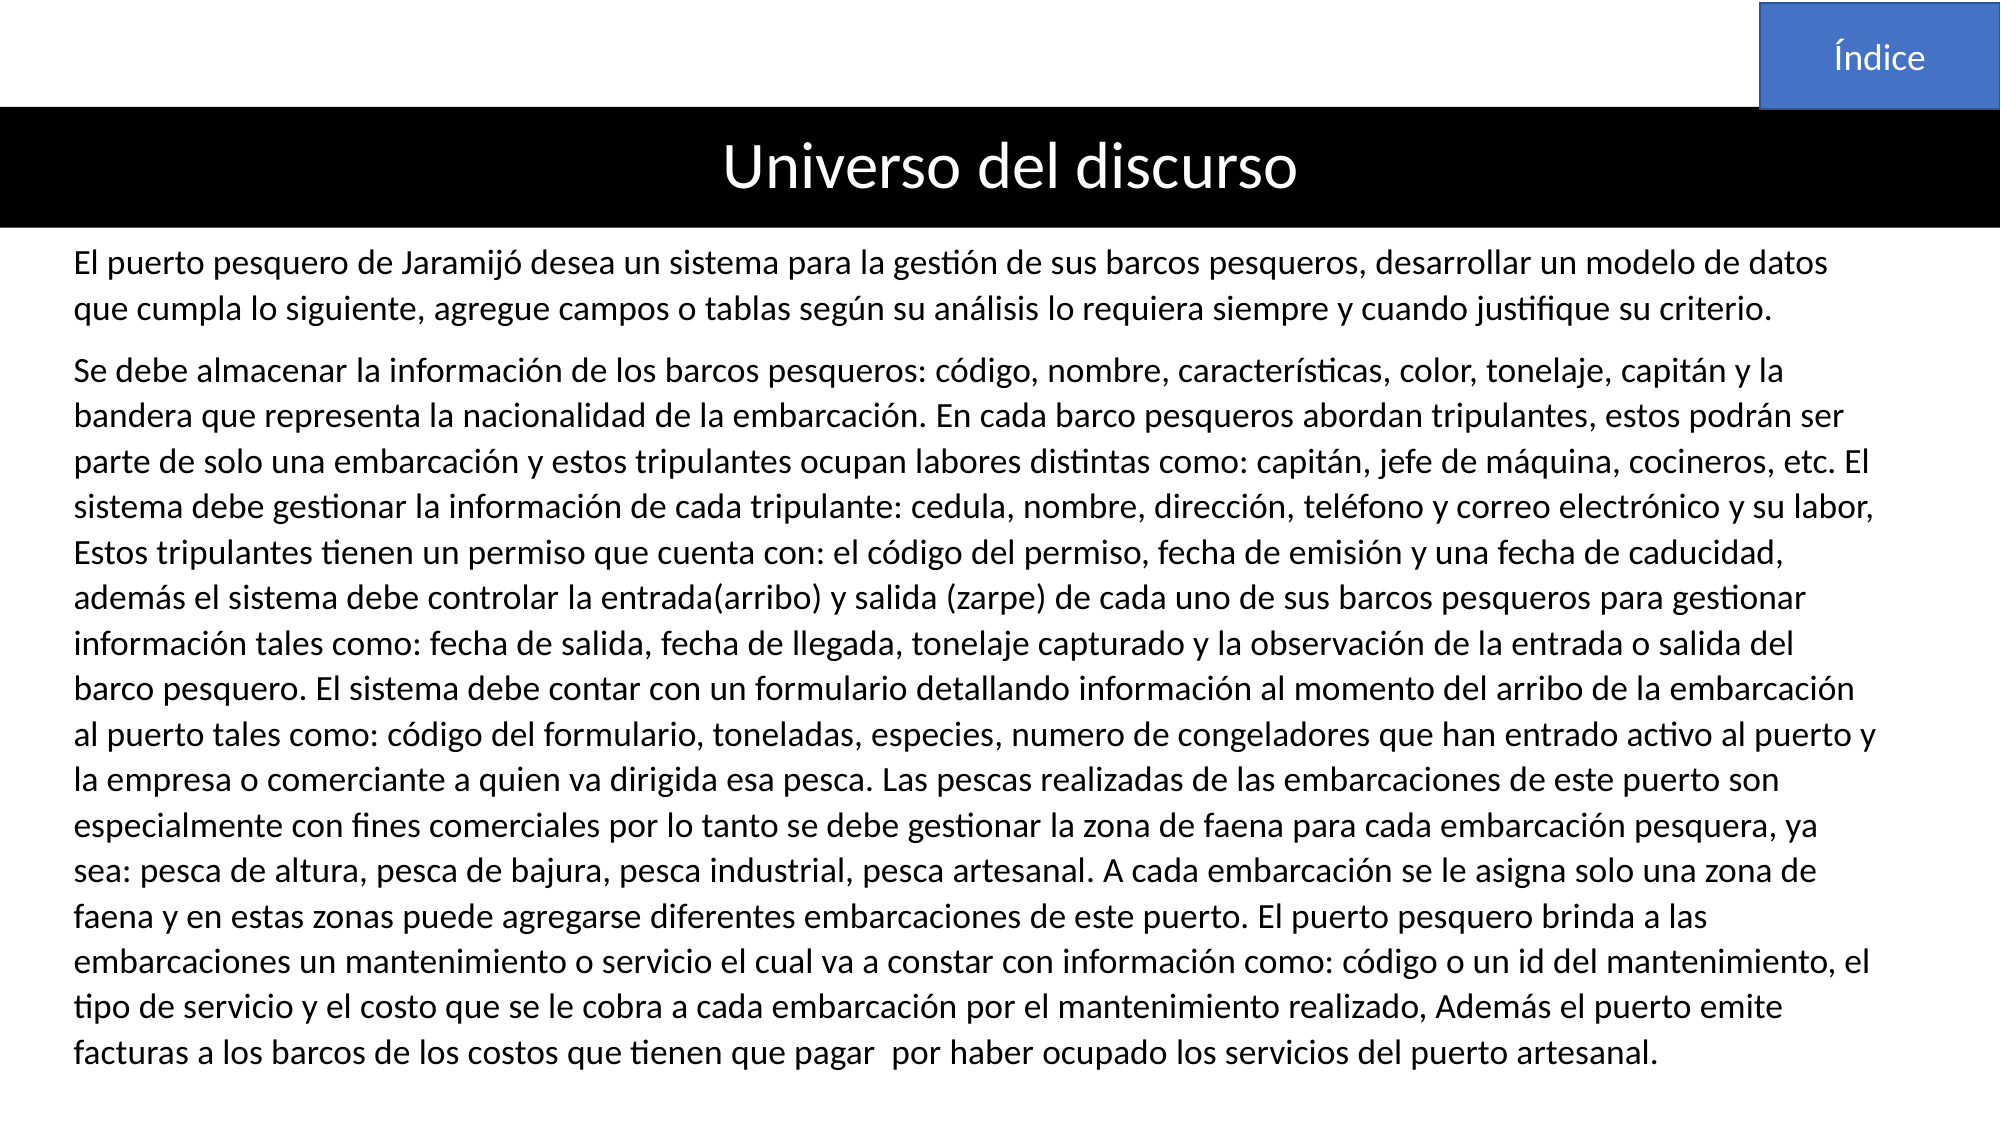

Índice
# Universo del discurso

El puerto pesquero de Jaramijó desea un sistema para la gestión de sus barcos pesqueros, desarrollar un modelo de datos que cumpla lo siguiente, agregue campos o tablas según su análisis lo requiera siempre y cuando justifique su criterio.
Se debe almacenar la información de los barcos pesqueros: código, nombre, características, color, tonelaje, capitán y la bandera que representa la nacionalidad de la embarcación. En cada barco pesqueros abordan tripulantes, estos podrán ser parte de solo una embarcación y estos tripulantes ocupan labores distintas como: capitán, jefe de máquina, cocineros, etc. El sistema debe gestionar la información de cada tripulante: cedula, nombre, dirección, teléfono y correo electrónico y su labor, Estos tripulantes tienen un permiso que cuenta con: el código del permiso, fecha de emisión y una fecha de caducidad, además el sistema debe controlar la entrada(arribo) y salida (zarpe) de cada uno de sus barcos pesqueros para gestionar información tales como: fecha de salida, fecha de llegada, tonelaje capturado y la observación de la entrada o salida del barco pesquero. El sistema debe contar con un formulario detallando información al momento del arribo de la embarcación al puerto tales como: código del formulario, toneladas, especies, numero de congeladores que han entrado activo al puerto y la empresa o comerciante a quien va dirigida esa pesca. Las pescas realizadas de las embarcaciones de este puerto son especialmente con fines comerciales por lo tanto se debe gestionar la zona de faena para cada embarcación pesquera, ya sea: pesca de altura, pesca de bajura, pesca industrial, pesca artesanal. A cada embarcación se le asigna solo una zona de faena y en estas zonas puede agregarse diferentes embarcaciones de este puerto. El puerto pesquero brinda a las embarcaciones un mantenimiento o servicio el cual va a constar con información como: código o un id del mantenimiento, el tipo de servicio y el costo que se le cobra a cada embarcación por el mantenimiento realizado, Además el puerto emite facturas a los barcos de los costos que tienen que pagar  por haber ocupado los servicios del puerto artesanal.